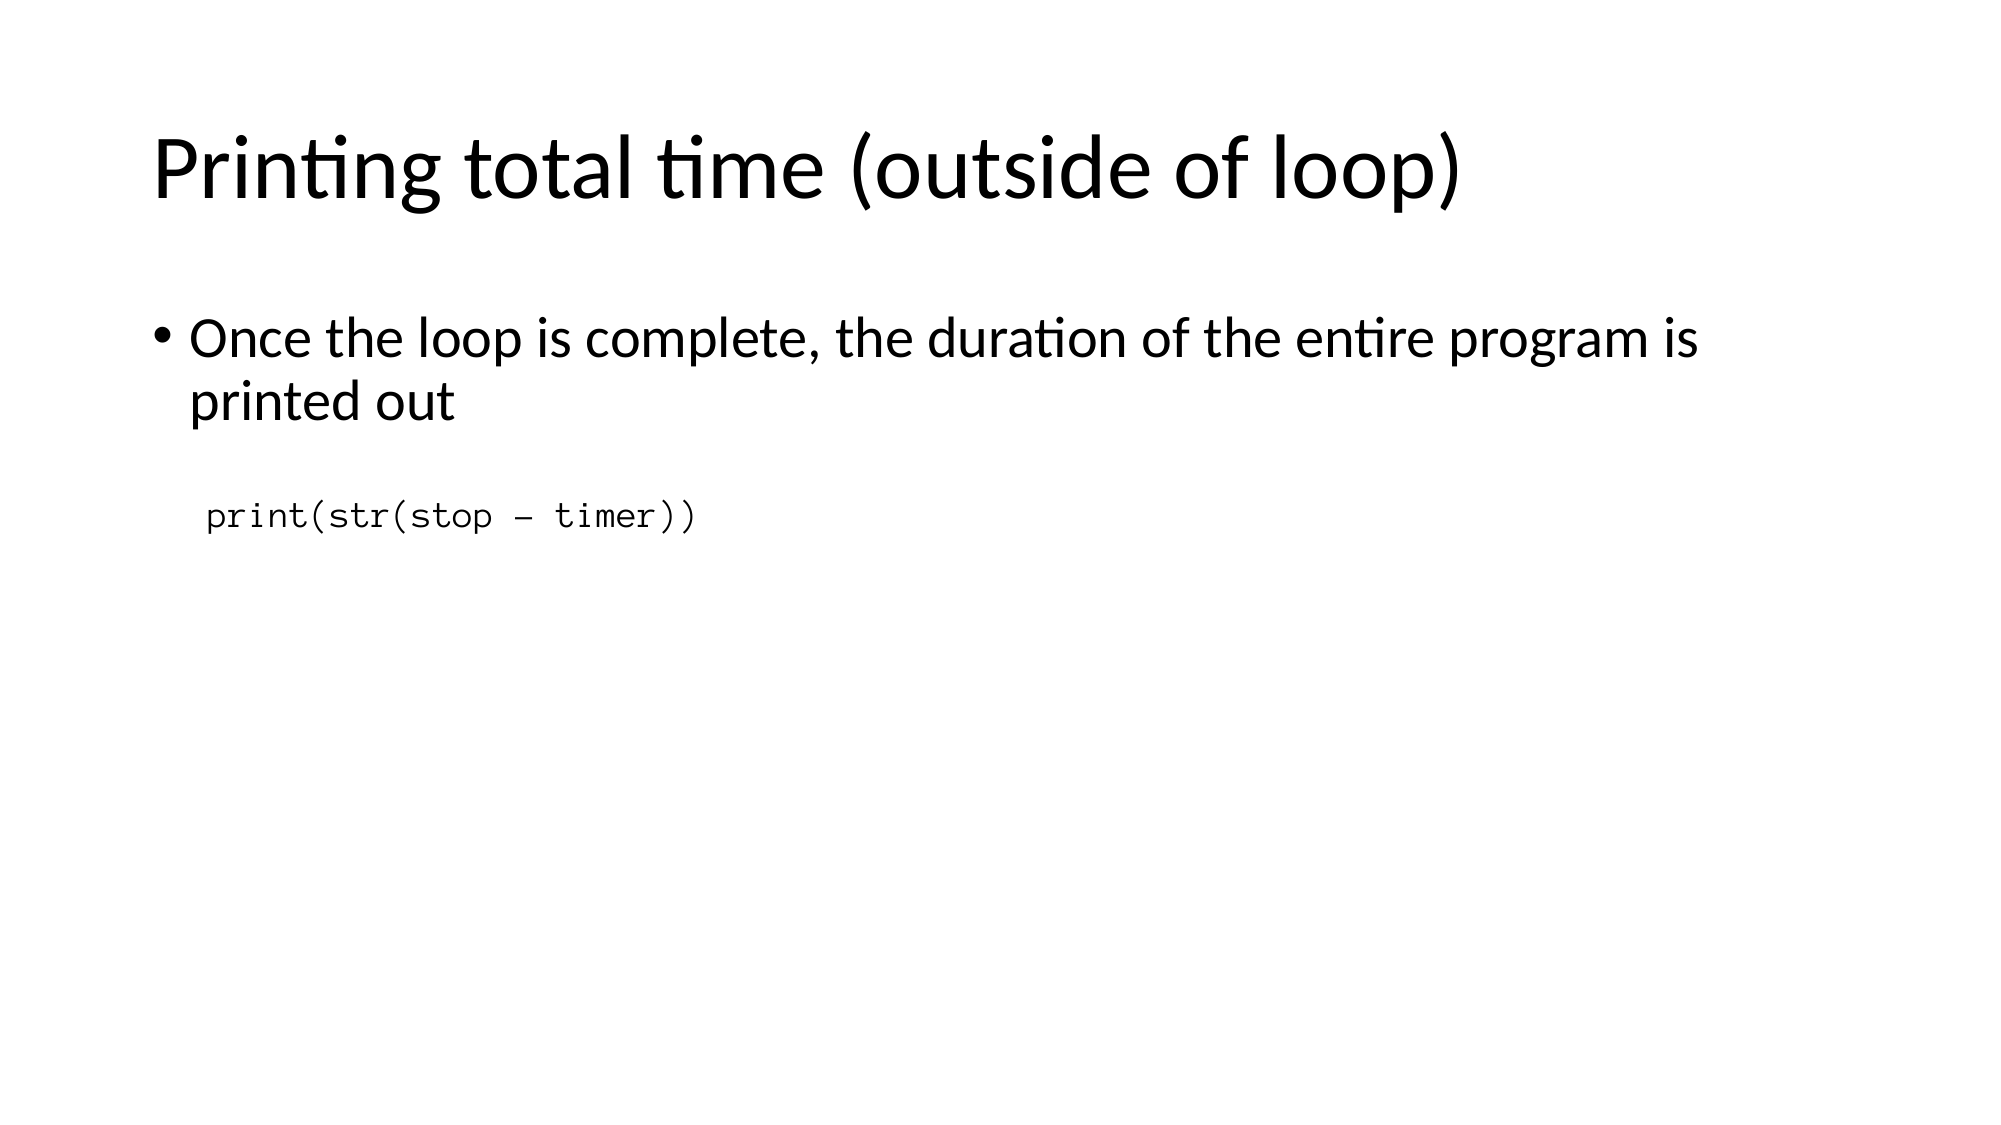

# Printing total time (outside of loop)
Once the loop is complete, the duration of the entire program is printed out
print(str(stop - timer))